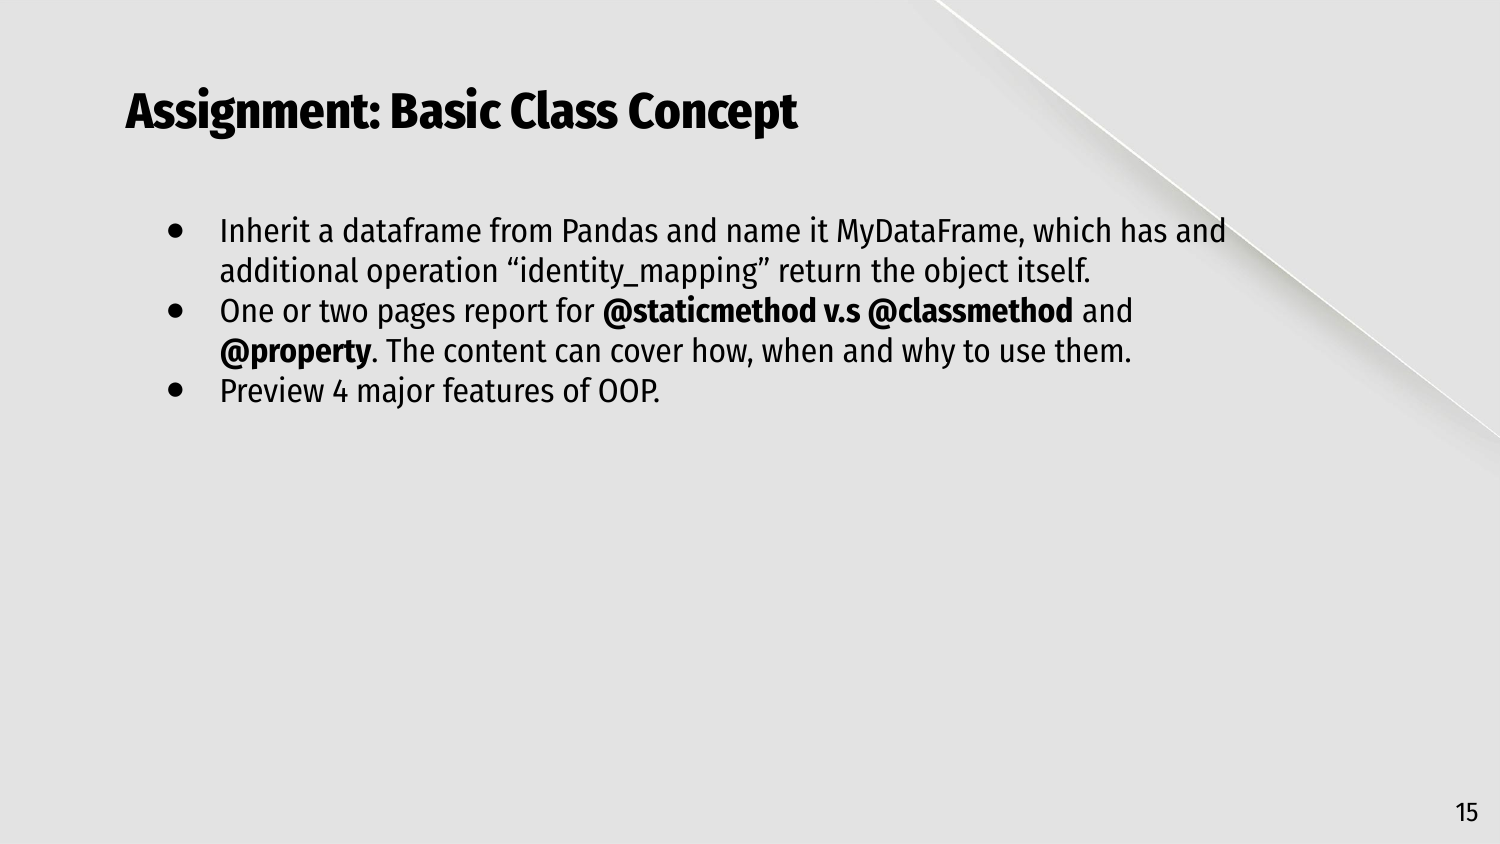

# Assignment: Basic Class Concept
Inherit a dataframe from Pandas and name it MyDataFrame, which has and additional operation “identity_mapping” return the object itself.
One or two pages report for @staticmethod v.s @classmethod and @property. The content can cover how, when and why to use them.
Preview 4 major features of OOP.

15